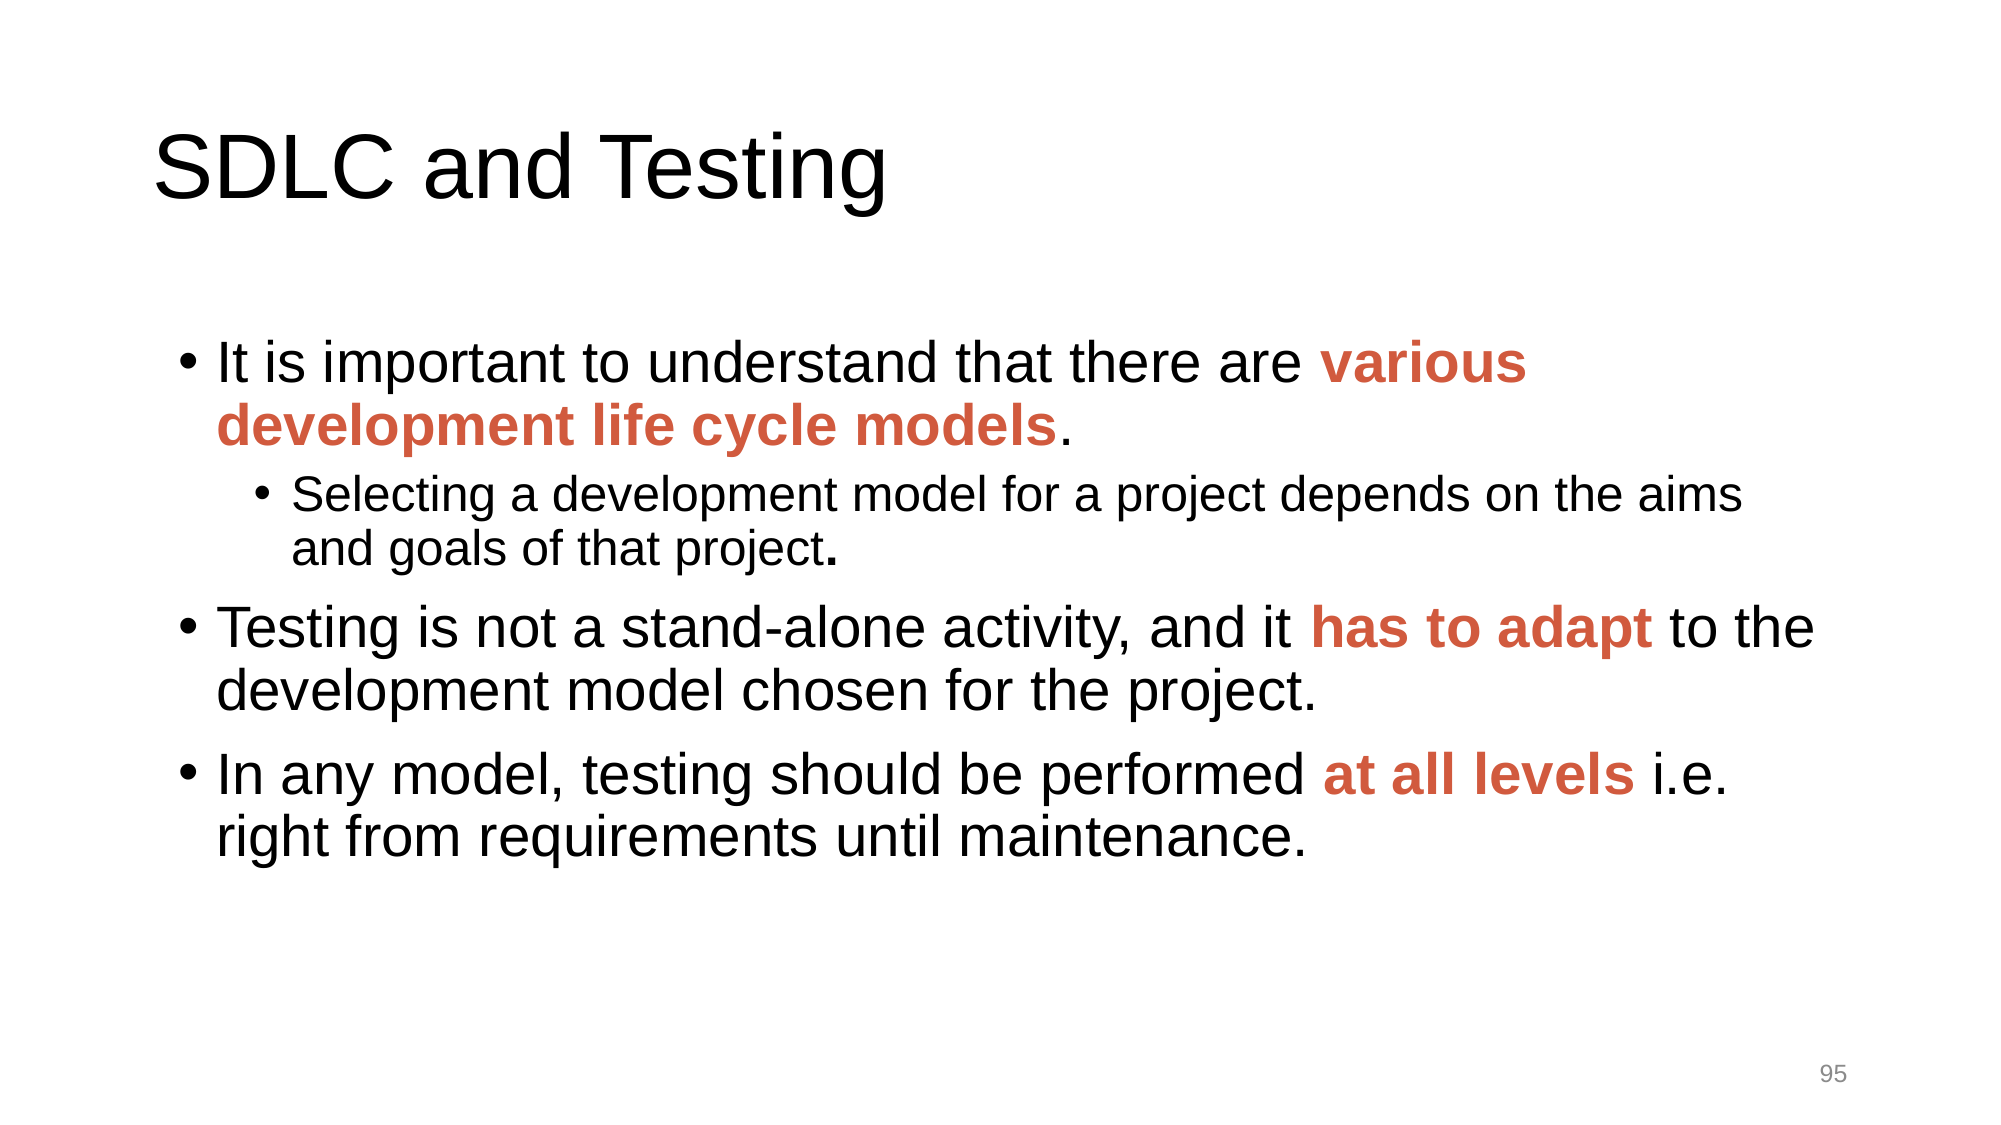

# SDLC and Testing
It is important to understand that there are various development life cycle models.
Selecting a development model for a project depends on the aims and goals of that project.
Testing is not a stand-alone activity, and it has to adapt to the development model chosen for the project.
In any model, testing should be performed at all levels i.e. right from requirements until maintenance.
95